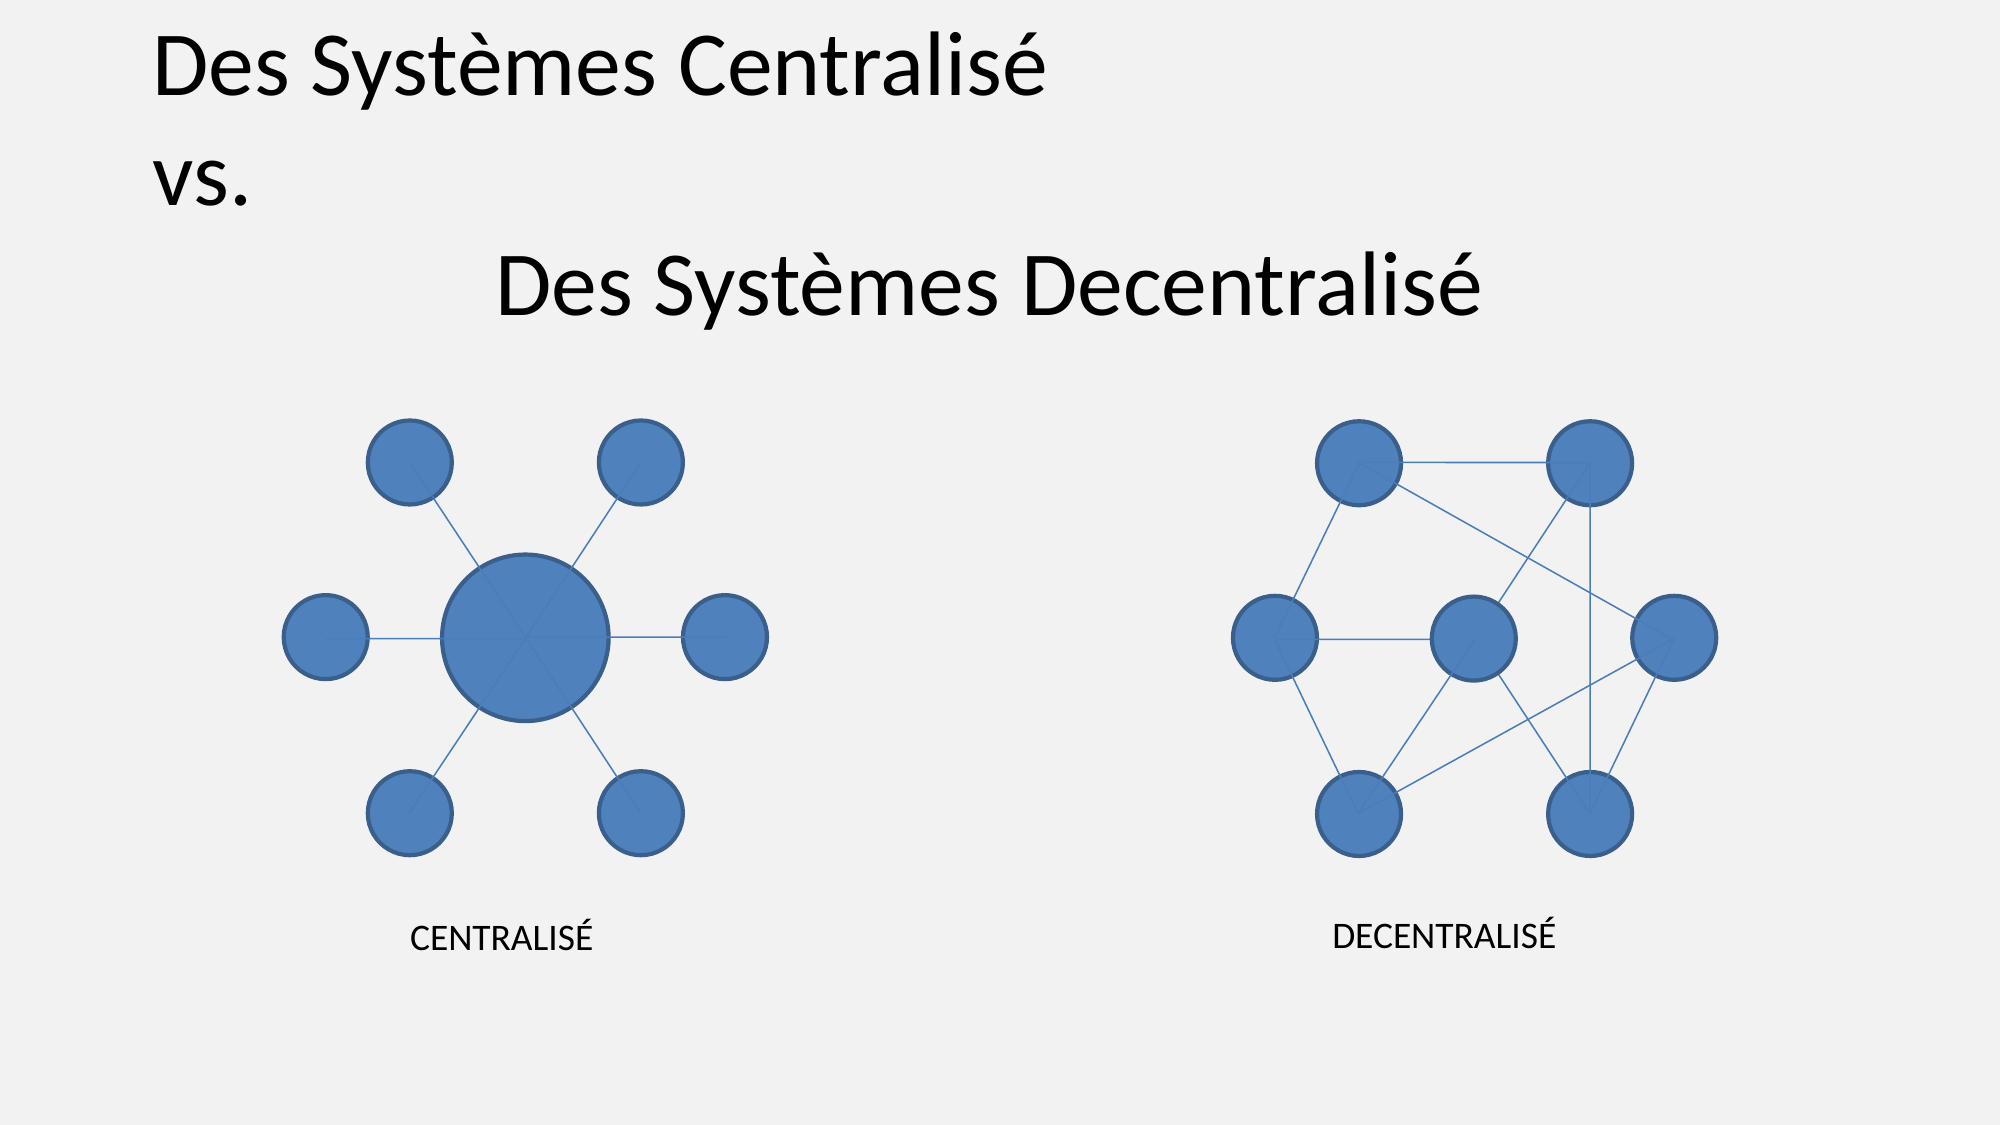

Des Systèmes Centralisé
vs.
Des Systèmes Decentralisé

DECENTRALISÉ
CENTRALISÉ